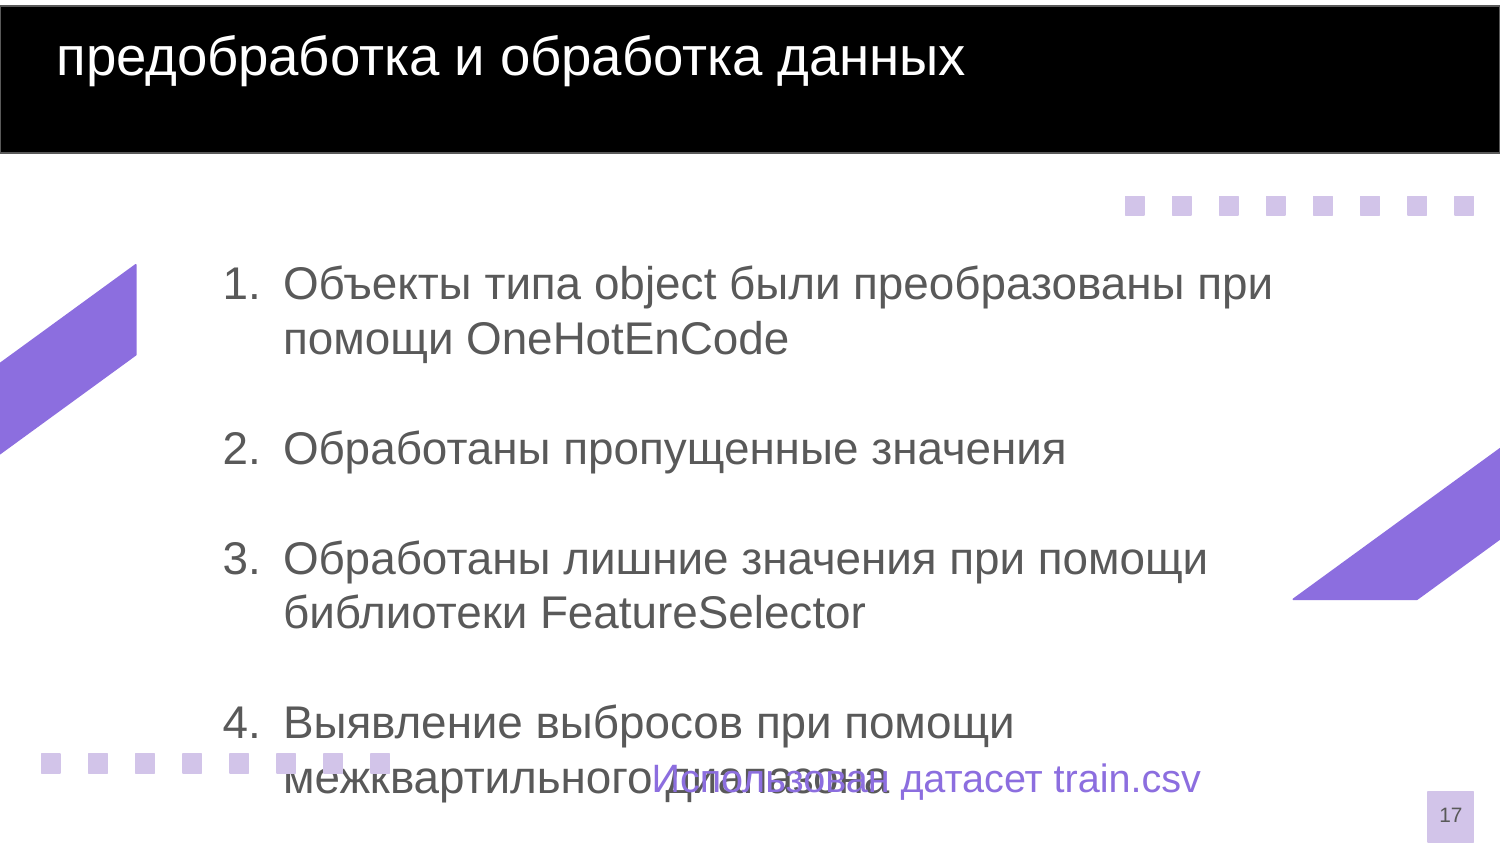

# предобработка и обработка данных

Объекты типа object были преобразованы при помощи OneHotEnCode

Обработаны пропущенные значения

Обработаны лишние значения при помощи библиотеки FeatureSelector

Выявление выбросов при помощи межквартильного диапазона

Использован датасет train.csv

17